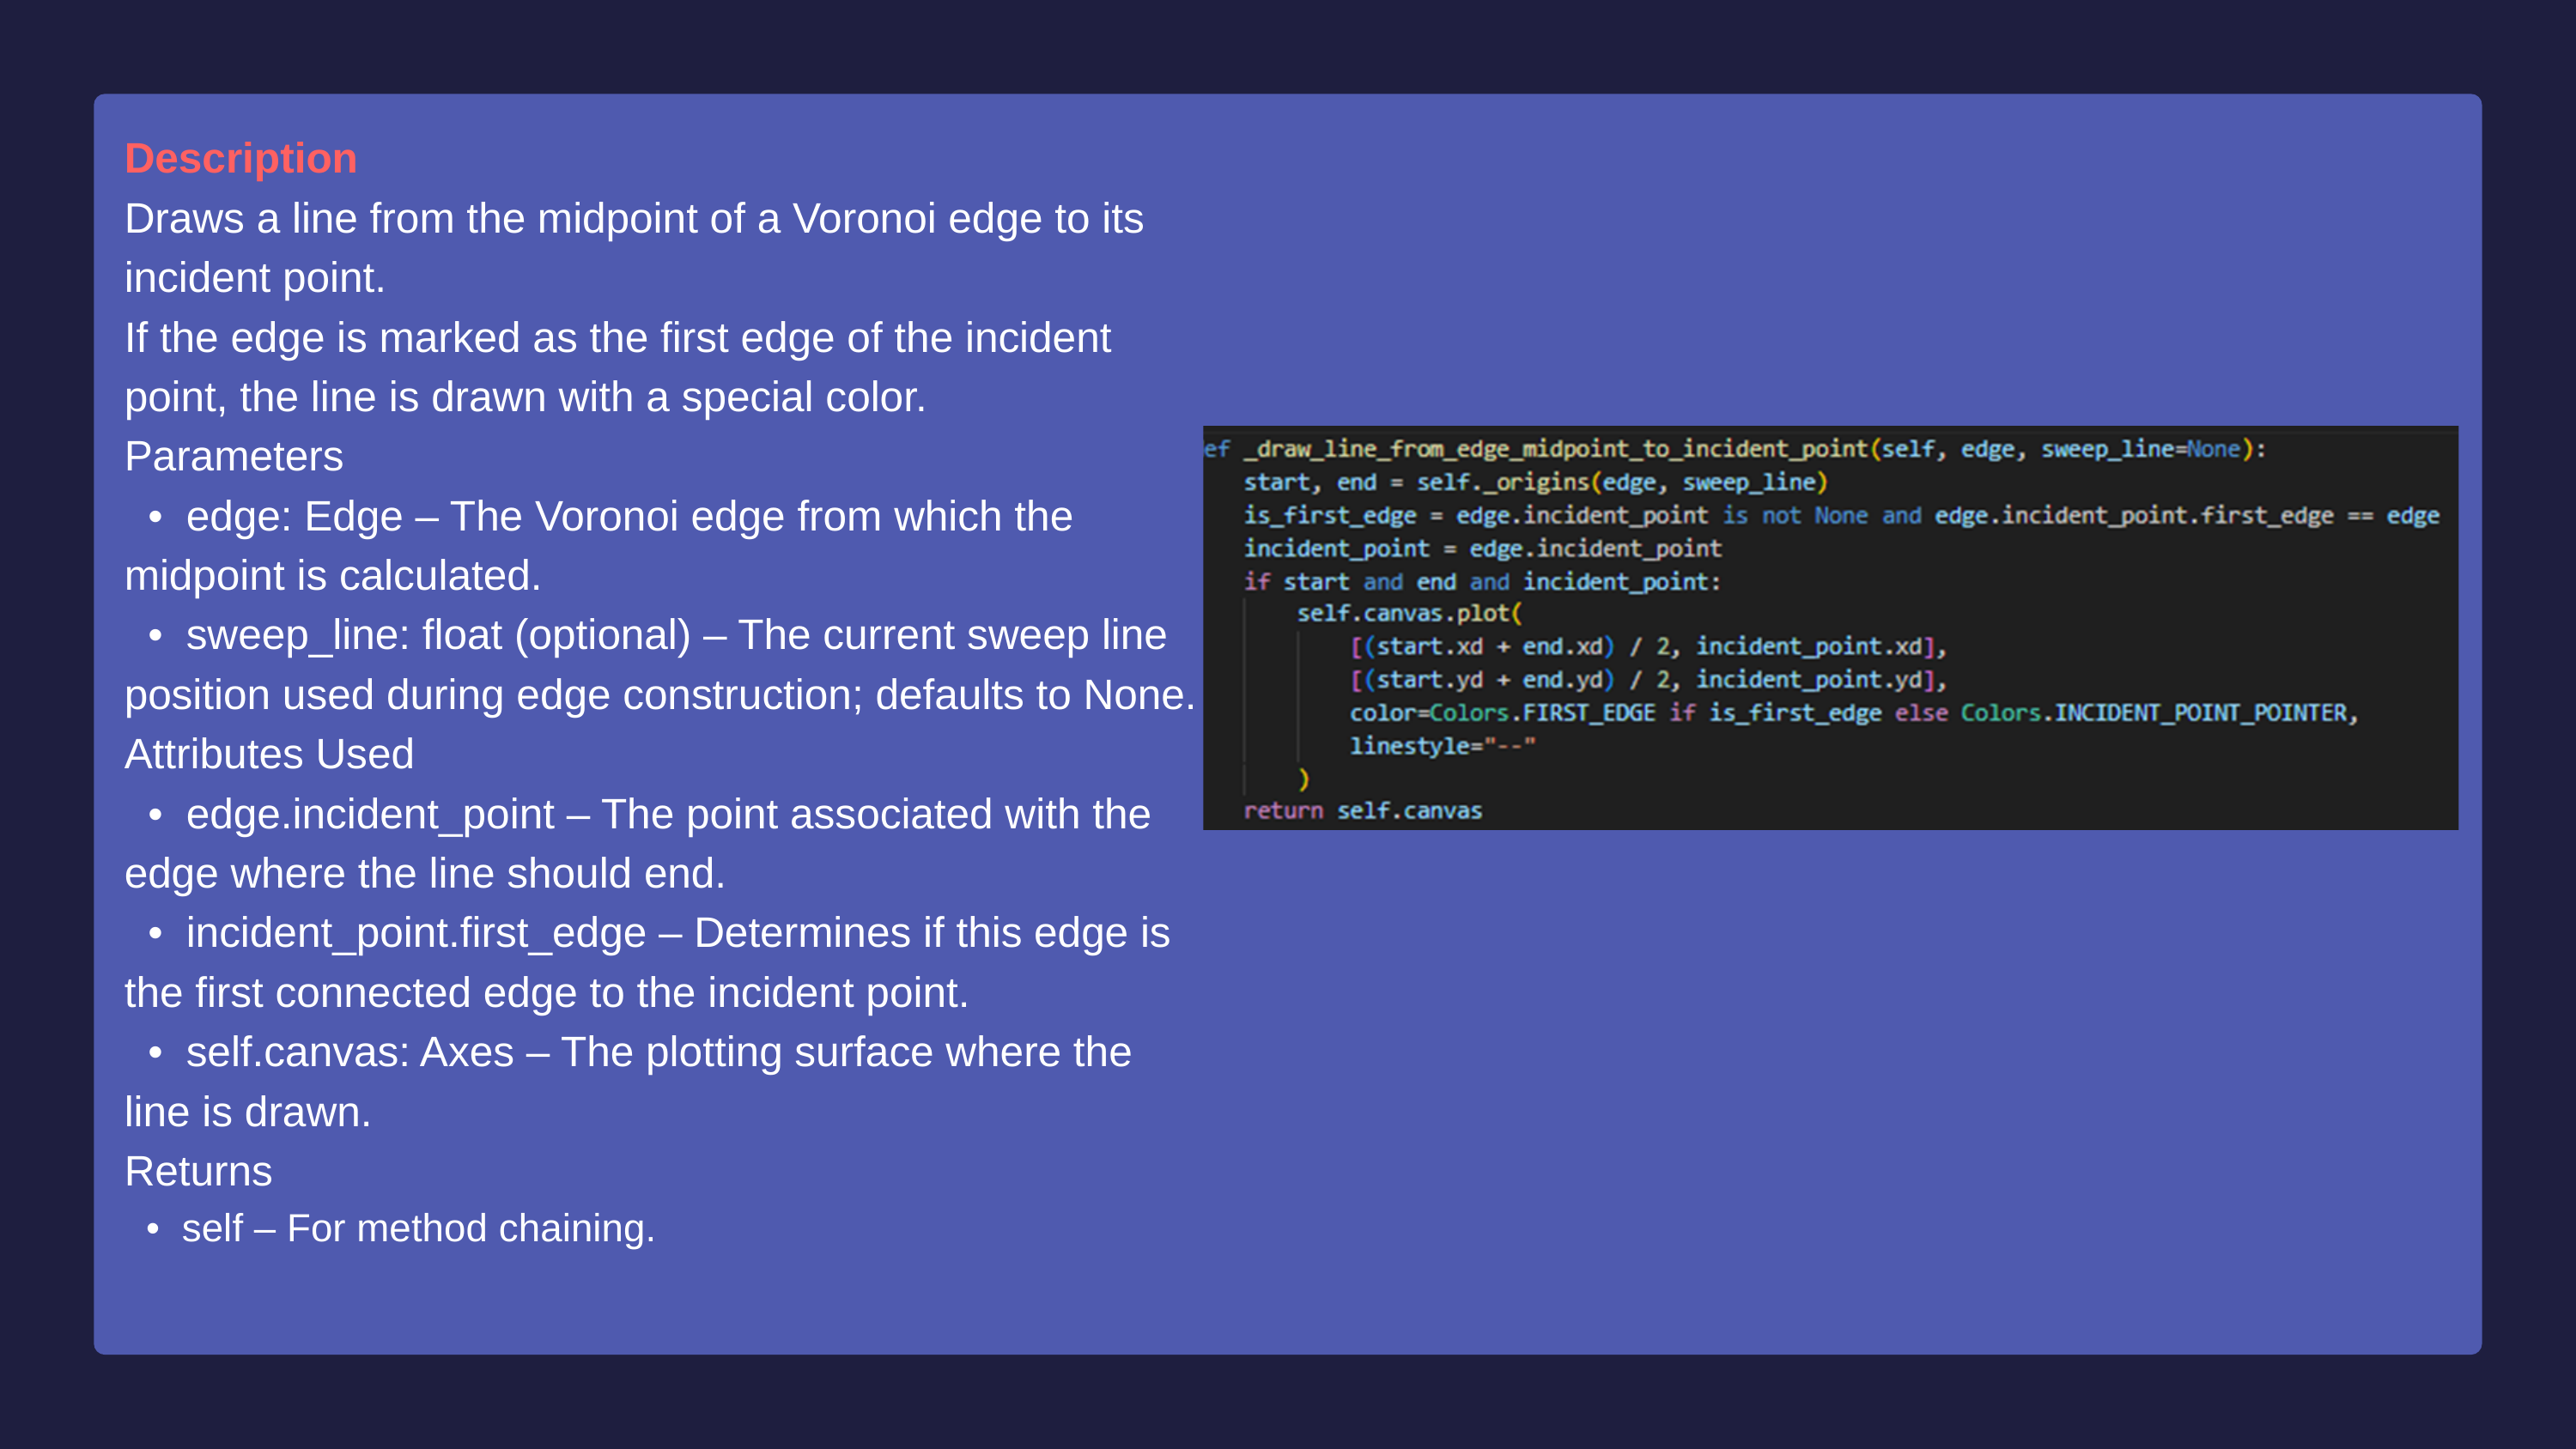

Description
Draws a line from the midpoint of a Voronoi edge to its incident point.
If the edge is marked as the first edge of the incident point, the line is drawn with a special color.
Parameters
  •  edge: Edge – The Voronoi edge from which the midpoint is calculated.
  •  sweep_line: float (optional) – The current sweep line position used during edge construction; defaults to None.
Attributes Used
  •  edge.incident_point – The point associated with the edge where the line should end.
  •  incident_point.first_edge – Determines if this edge is the first connected edge to the incident point.
  •  self.canvas: Axes – The plotting surface where the line is drawn.
Returns
  •  self – For method chaining.